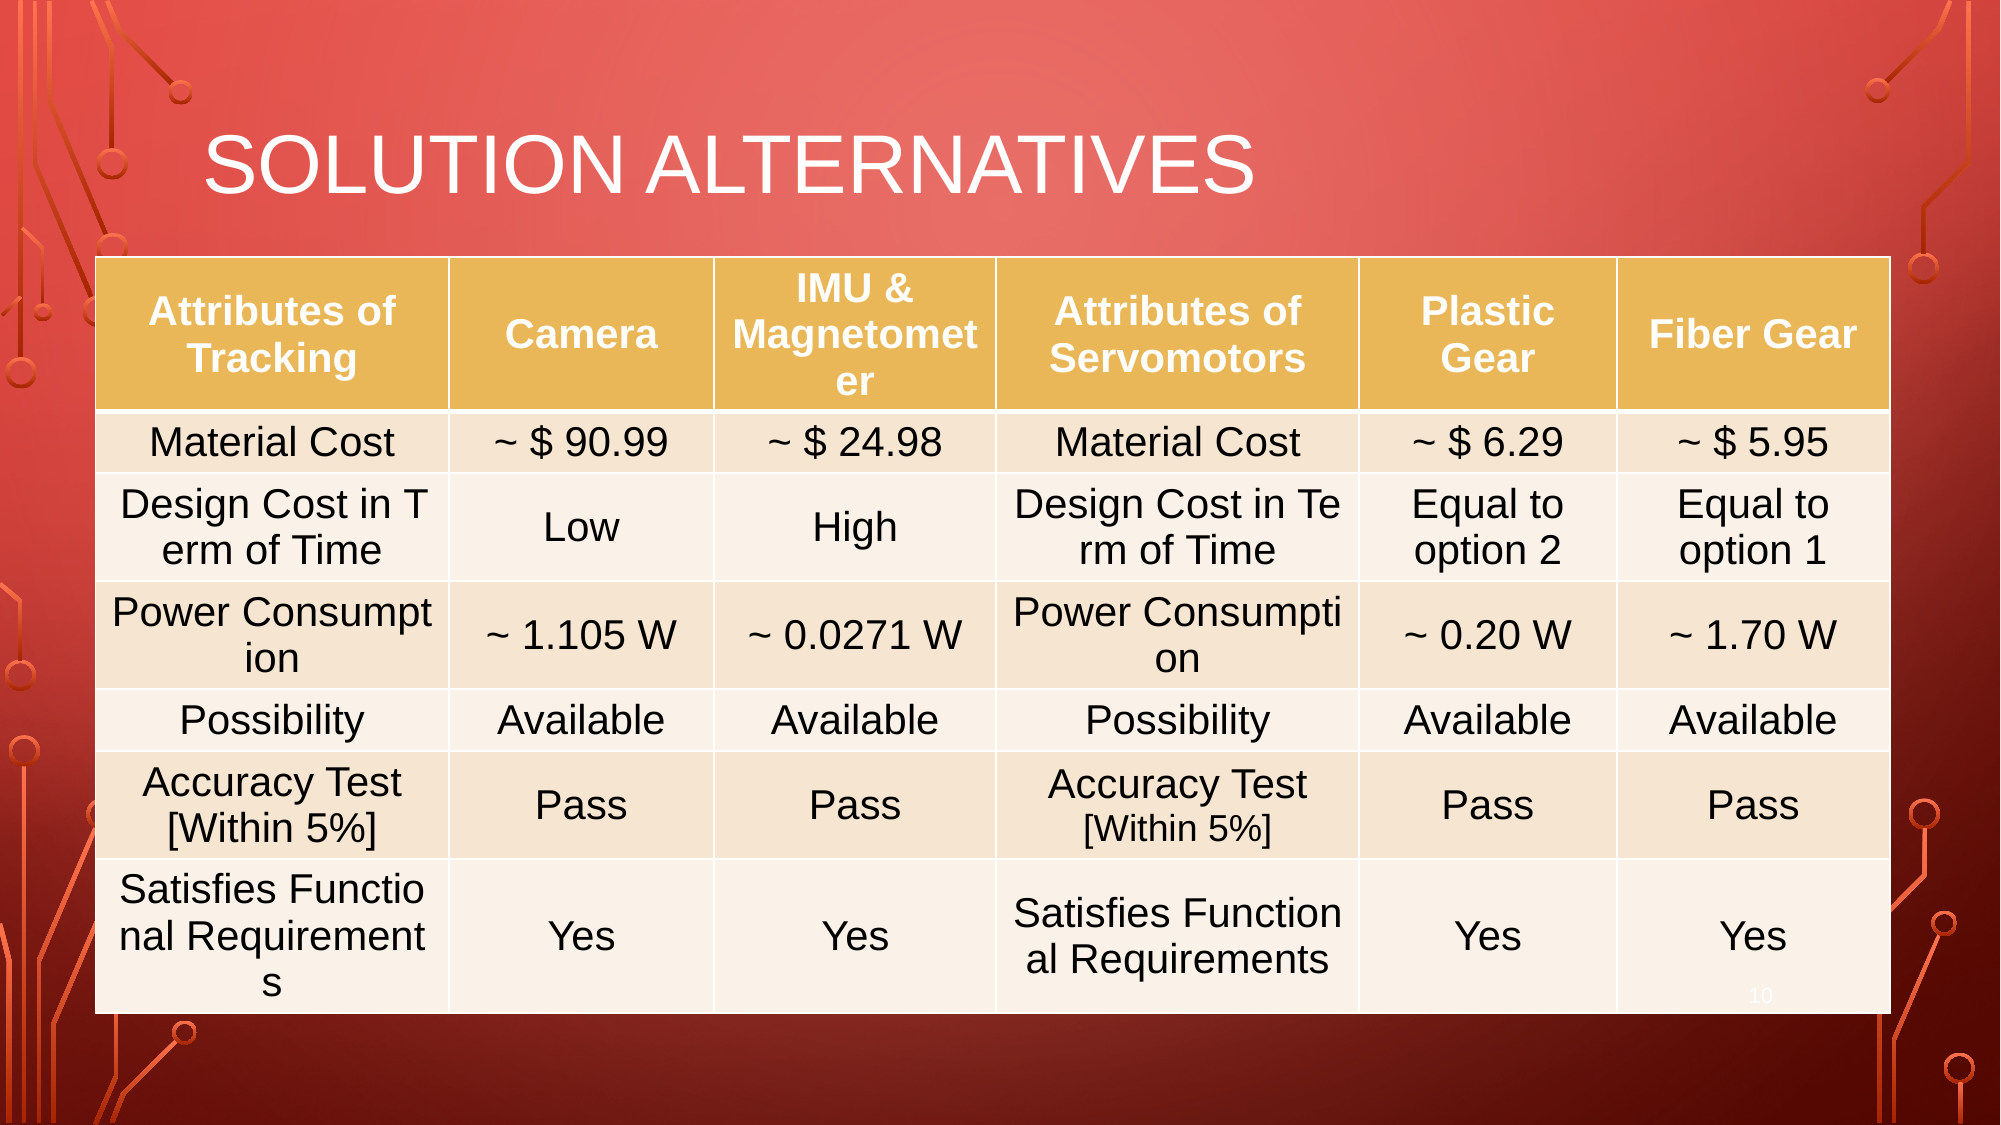

# Solution Alternatives
| Attributes of Tracking | Camera | IMU & Magnetometer | Attributes of Servomotors | Plastic Gear | Fiber Gear |
| --- | --- | --- | --- | --- | --- |
| Material Cost | ~ $ 90.99 | ~ $ 24.98 | Material Cost | ~ $ 6.29 | ~ $ 5.95 |
| Design Cost in Term of Time | Low | High | Design Cost in Term of Time | Equal to option 2 | Equal to option 1 |
| Power Consumption | ~ 1.105 W | ~ 0.0271 W | Power Consumption | ~ 0.20 W | ~ 1.70 W |
| Possibility | Available | Available | Possibility | Available | Available |
| Accuracy Test [Within 5%] | Pass | Pass | Accuracy Test [Within 5%] | Pass | Pass |
| Satisfies Functional Requirements | Yes | Yes | Satisfies Functional Requirements | Yes | Yes |

10